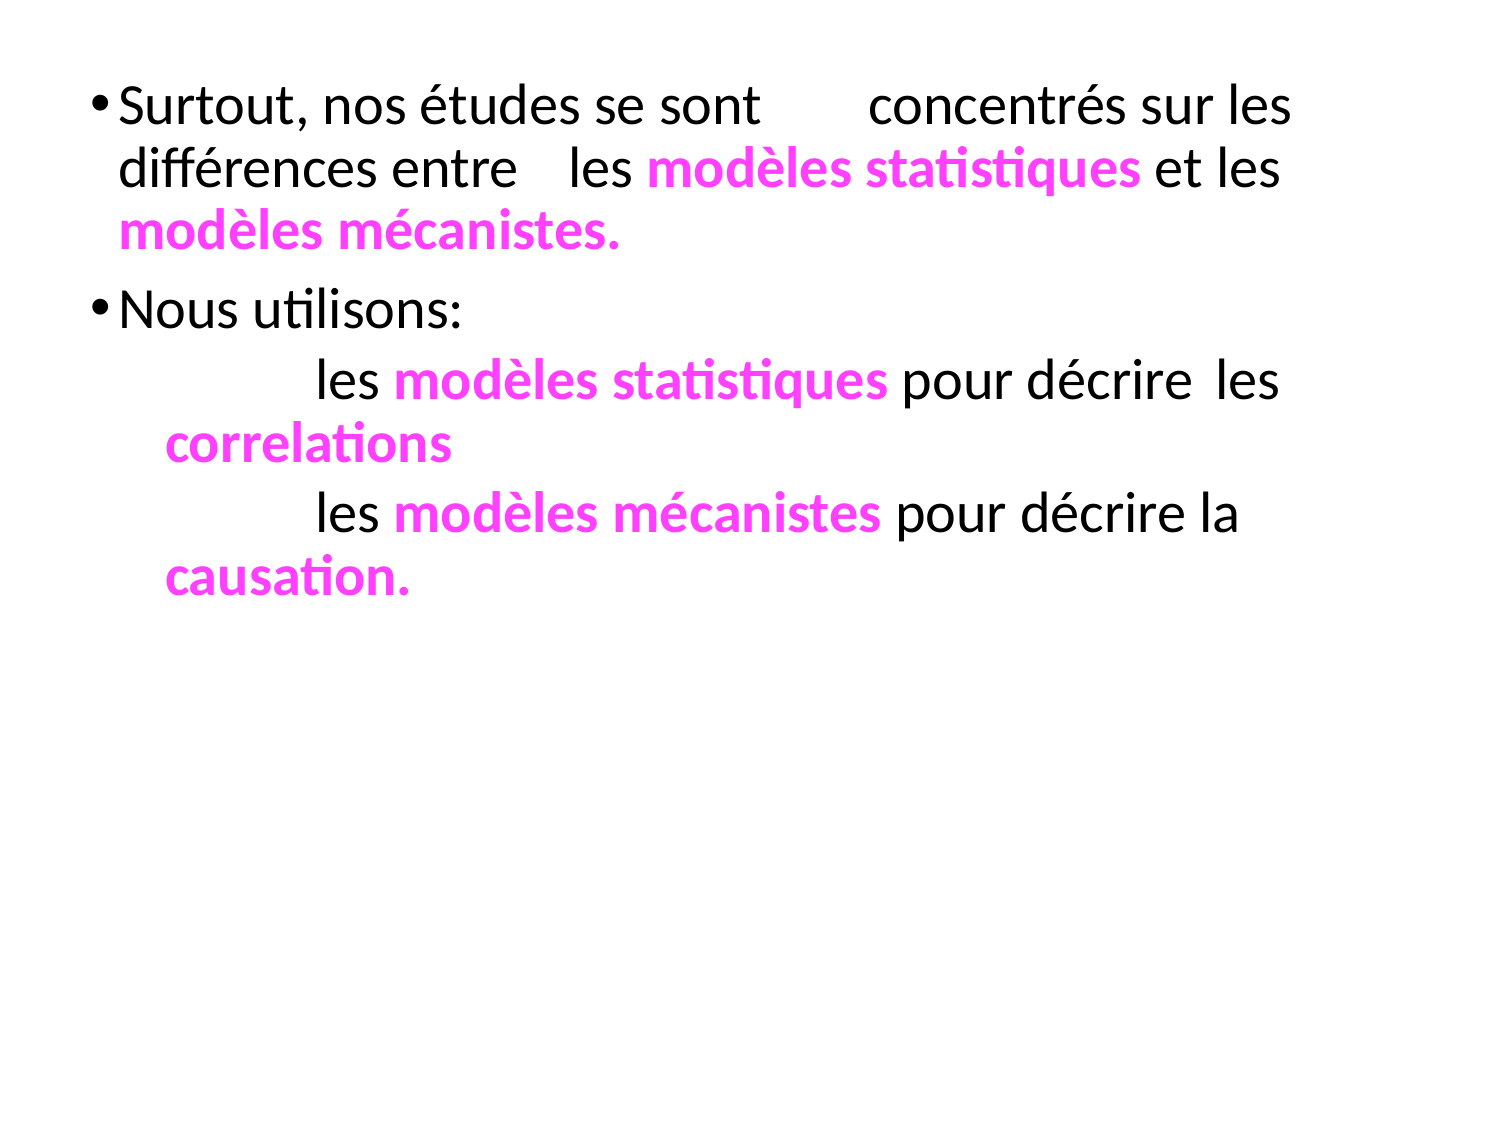

Surtout, nos études se sont 	concentrés sur les différences entre 	les modèles statistiques et les 	modèles mécanistes.
Nous utilisons:
 	les modèles statistiques pour décrire 	les correlations
	les modèles mécanistes pour décrire la 	causation.